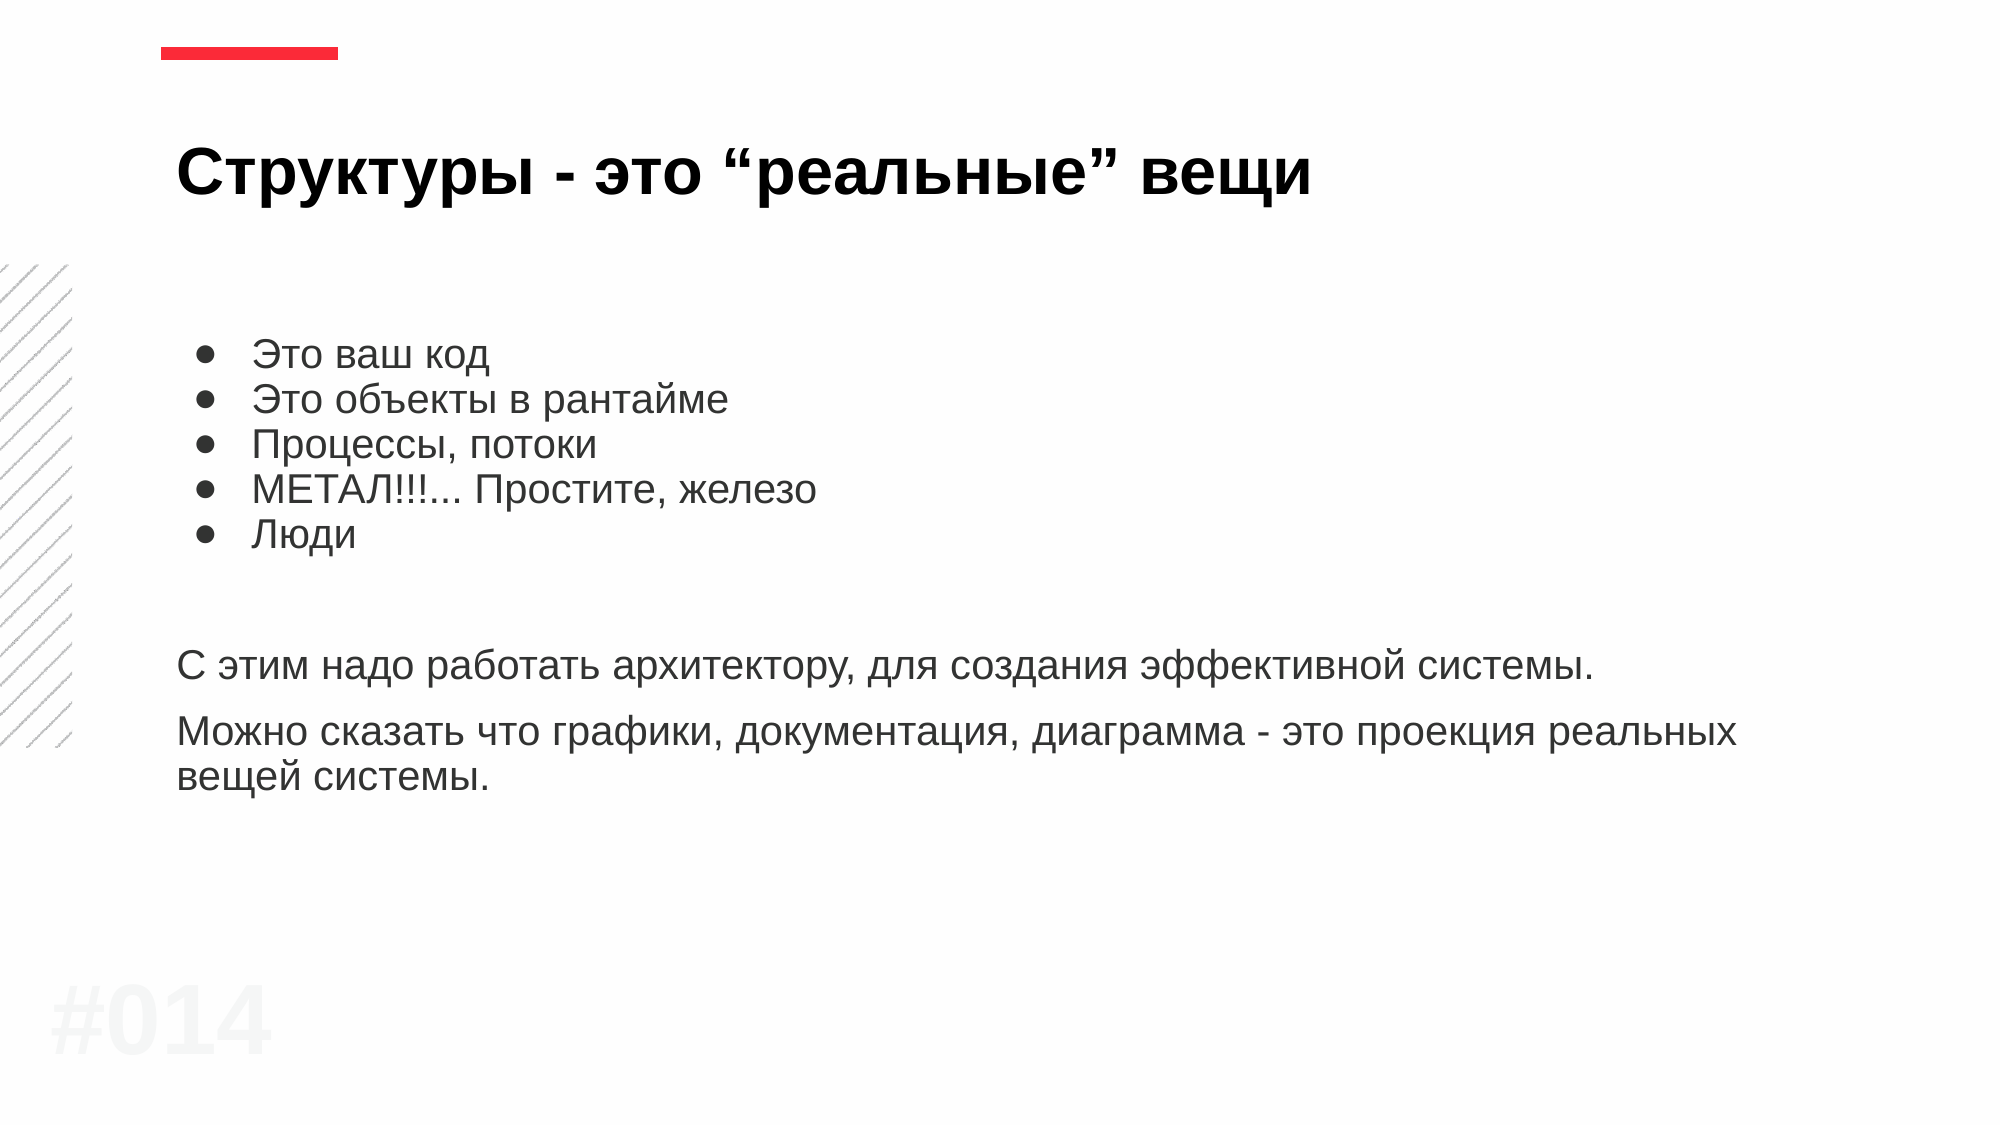

Структуры - это “реальные” вещи
Это ваш код
Это объекты в рантайме
Процессы, потоки
МЕТАЛ!!!... Простите, железо
Люди

С этим надо работать архитектору, для создания эффективной системы.
Можно сказать что графики, документация, диаграмма - это проекция реальных вещей системы.
#014